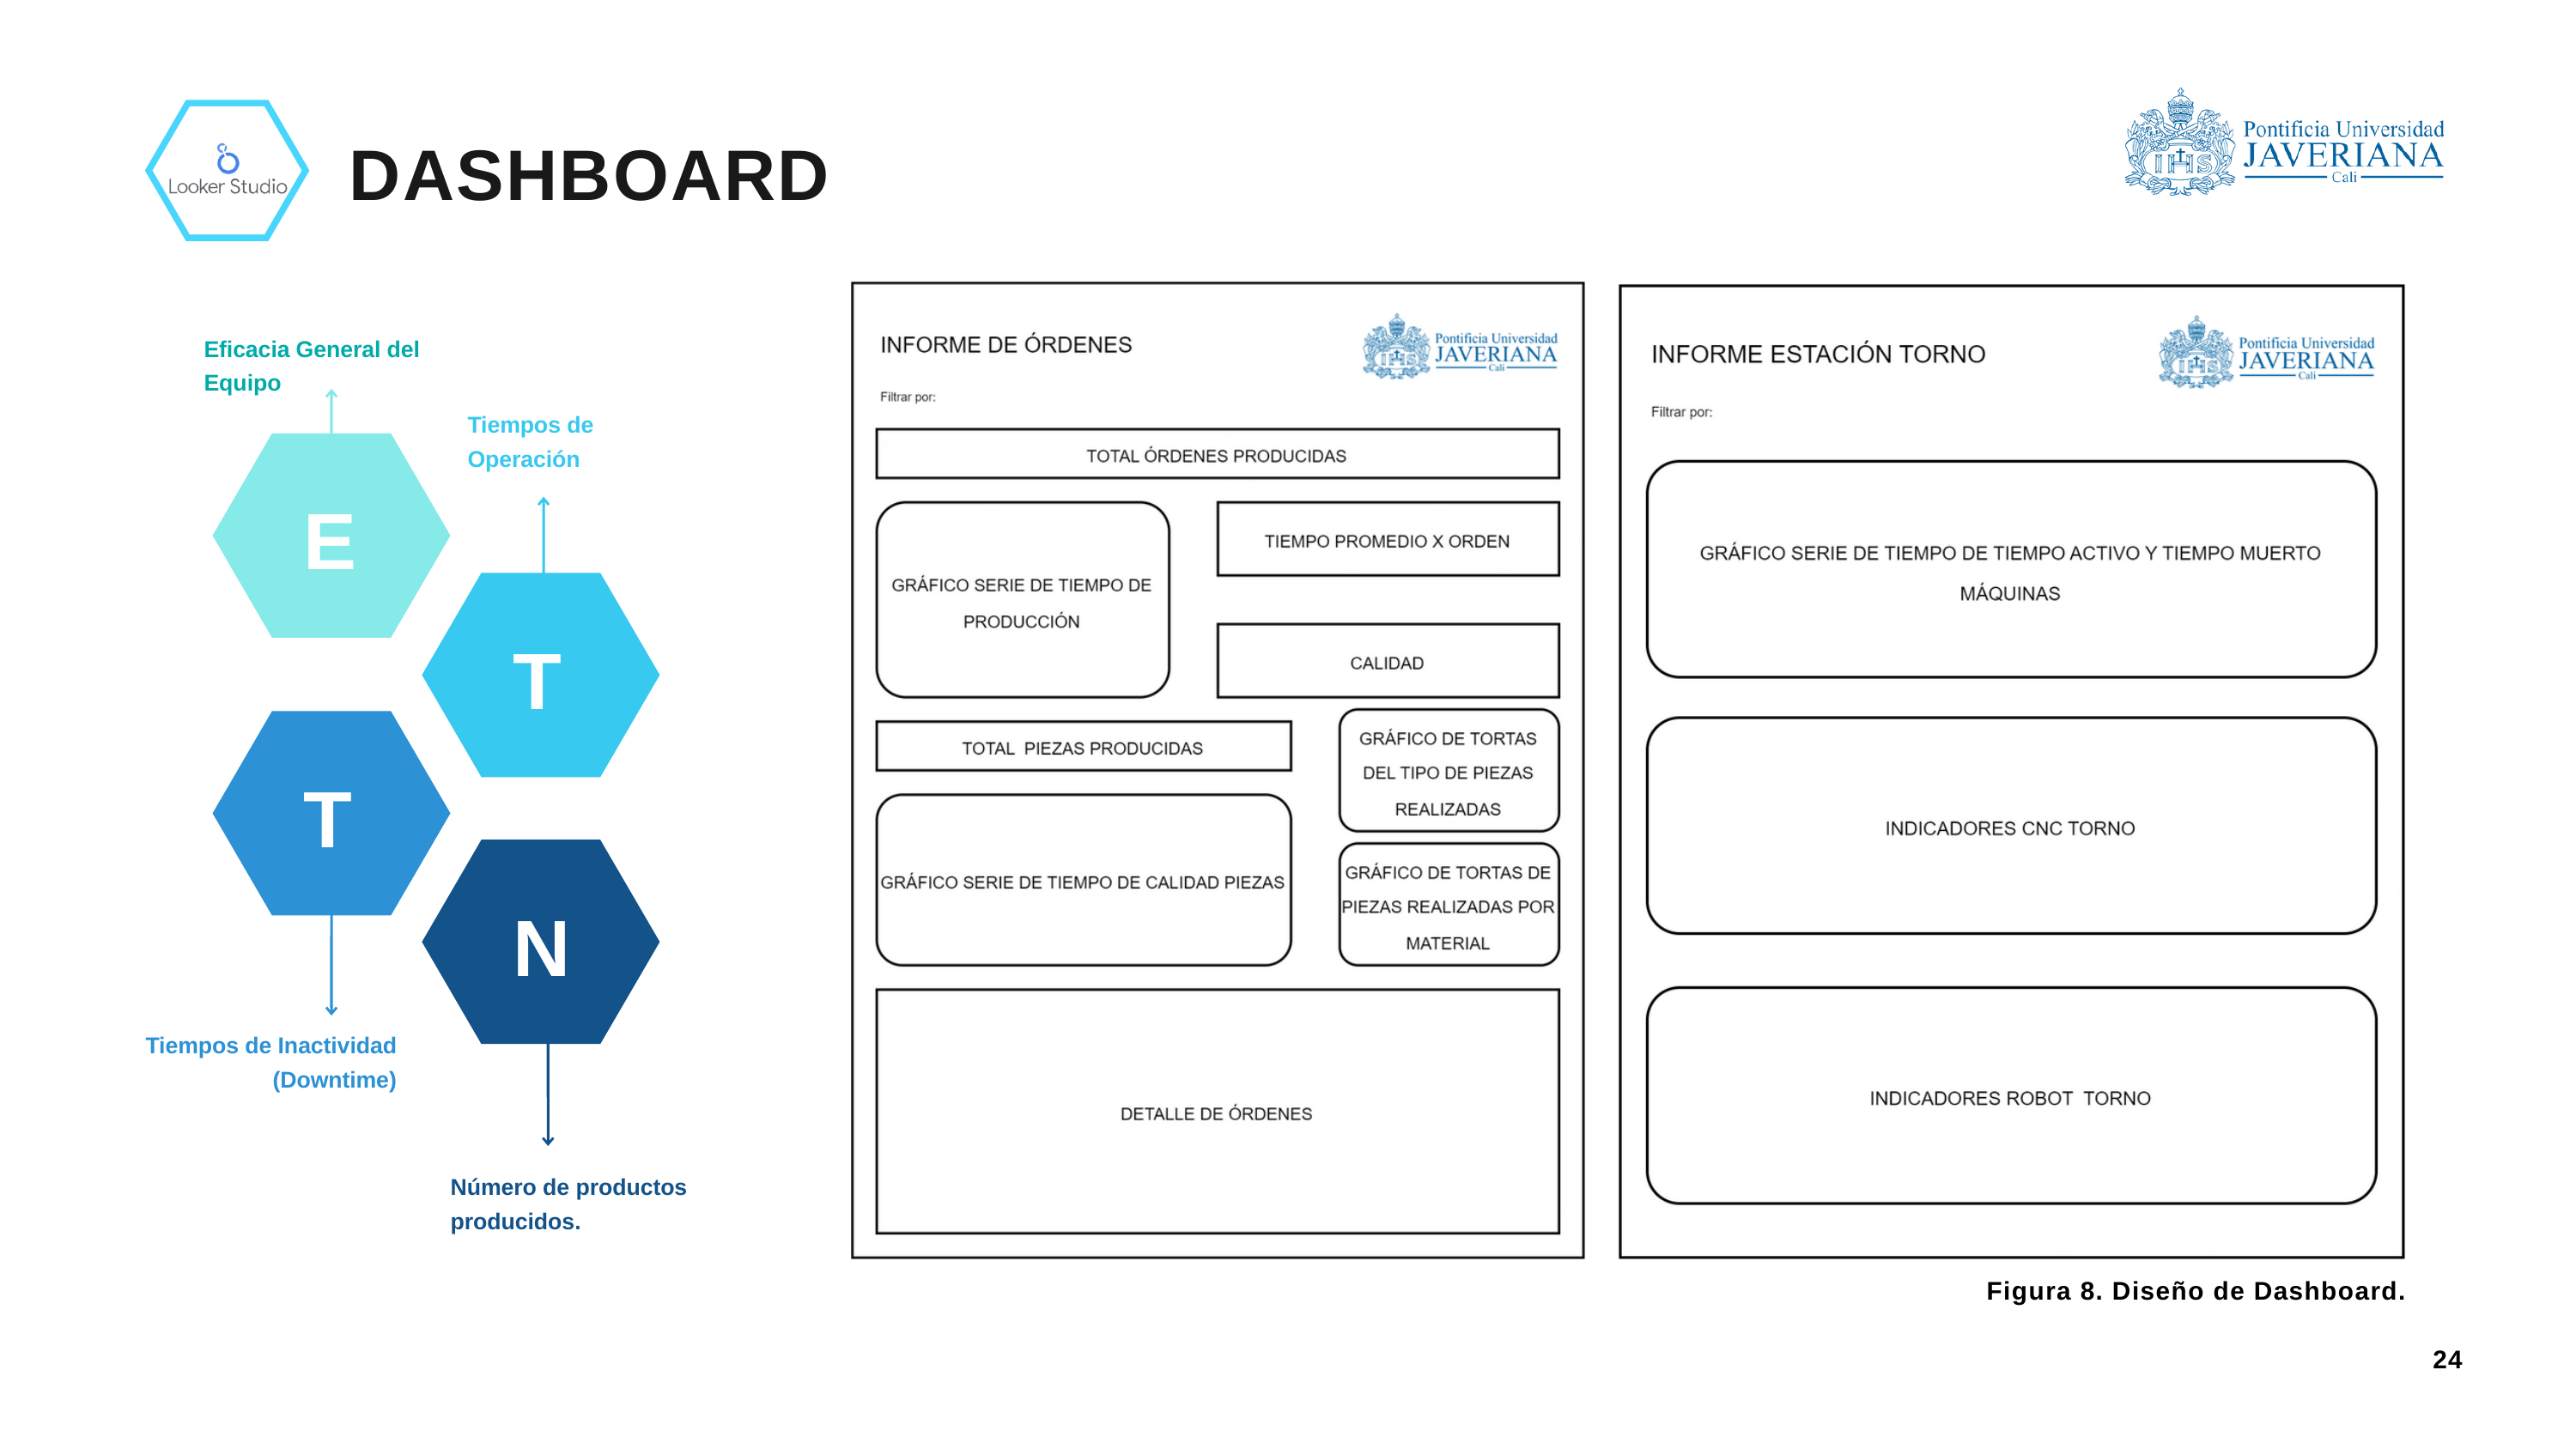

DASHBOARD

Eficacia General del Equipo

Tiempos de Operación

E

T

T

N

Tiempos de Inactividad (Downtime)
Número de productos producidos.
Figura 8. Diseño de Dashboard.
24